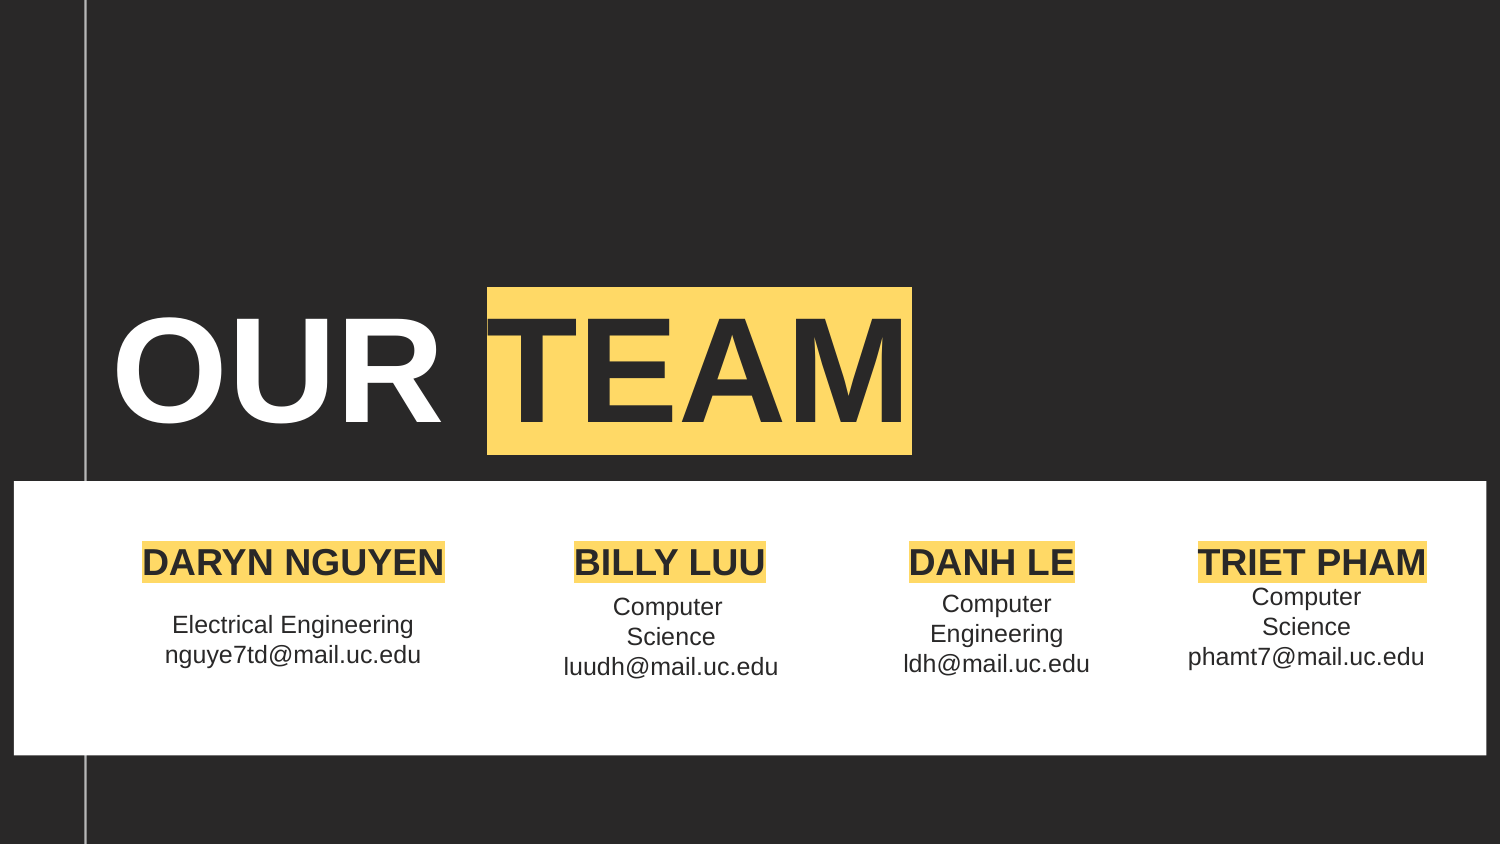

OUR TEAM

BILLY LUU
# DARYN NGUYEN
TRIET PHAM
DANH LE
Computer
Science
phamt7@mail.uc.edu
Computer
Engineering
ldh@mail.uc.edu
Computer
Science
luudh@mail.uc.edu
Electrical Engineering
nguye7td@mail.uc.edu